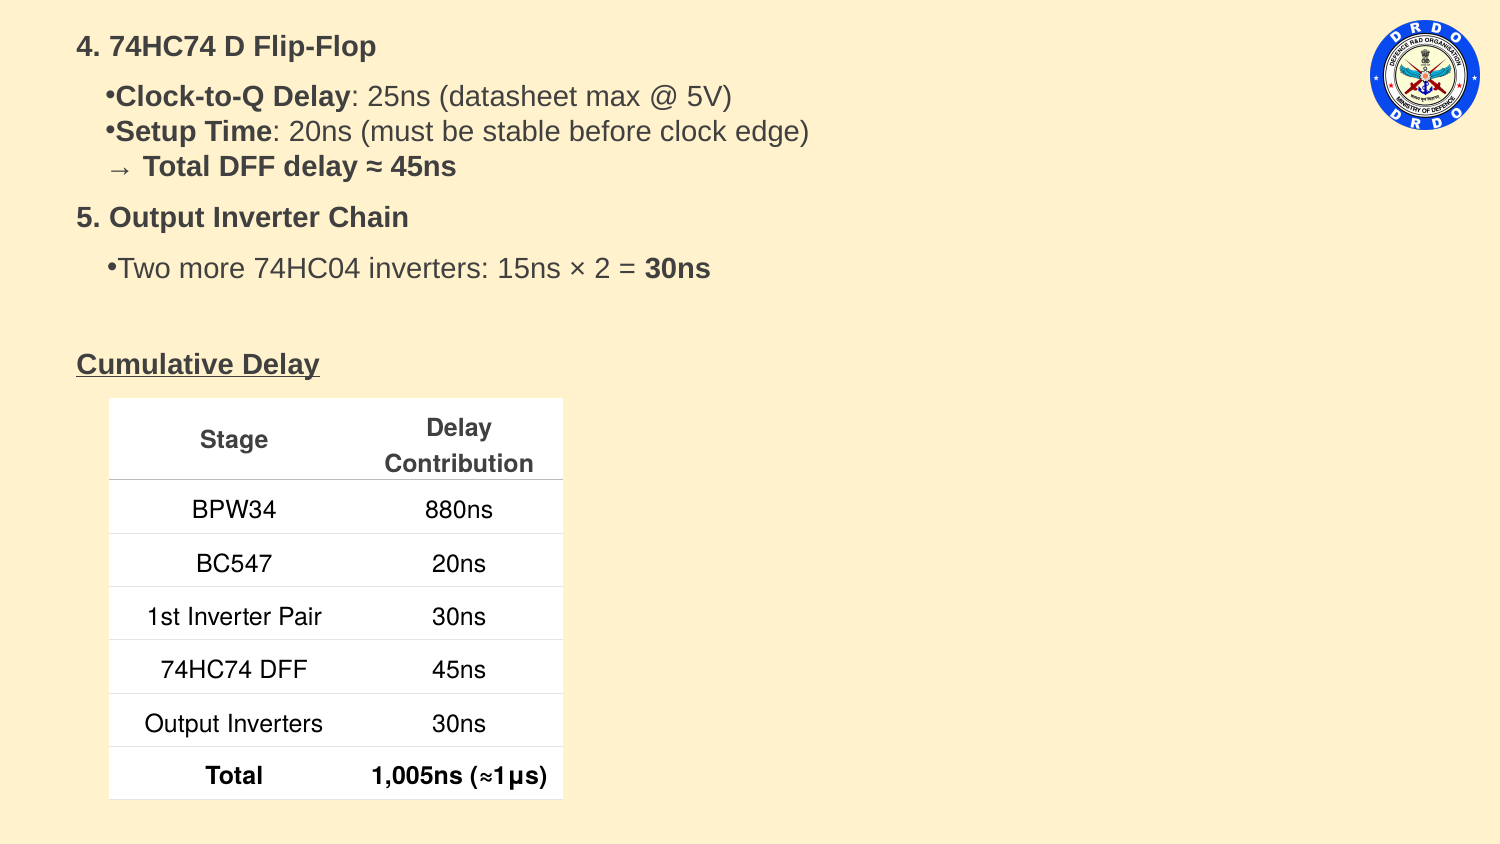

4. 74HC74 D Flip-Flop
Clock-to-Q Delay: 25ns (datasheet max @ 5V)
Setup Time: 20ns (must be stable before clock edge)
→ Total DFF delay ≈ 45ns
5. Output Inverter Chain
Two more 74HC04 inverters: 15ns × 2 = 30ns
Cumulative Delay
| Stage | Delay Contribution |
| --- | --- |
| BPW34 | 880ns |
| BC547 | 20ns |
| 1st Inverter Pair | 30ns |
| 74HC74 DFF | 45ns |
| Output Inverters | 30ns |
| Total | 1,005ns (≈1μs) |